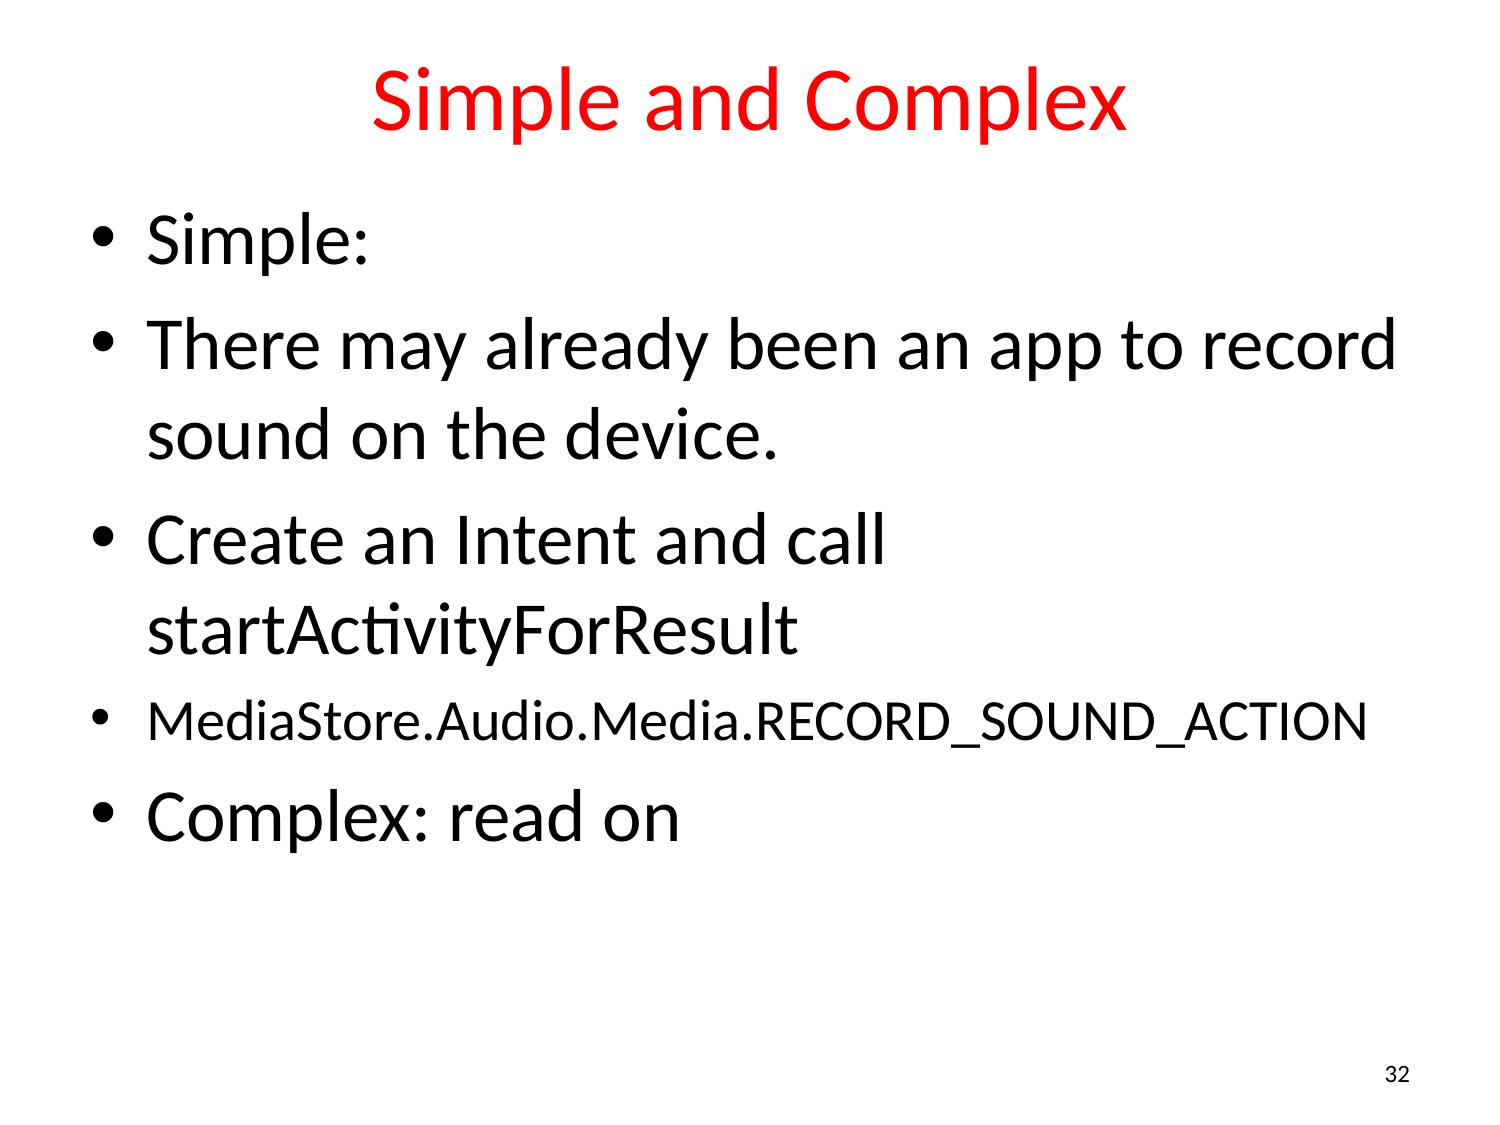

# Simple and Complex
Simple:
There may already been an app to record sound on the device.
Create an Intent and call startActivityForResult
MediaStore.Audio.Media.RECORD_SOUND_ACTION
Complex: read on
32